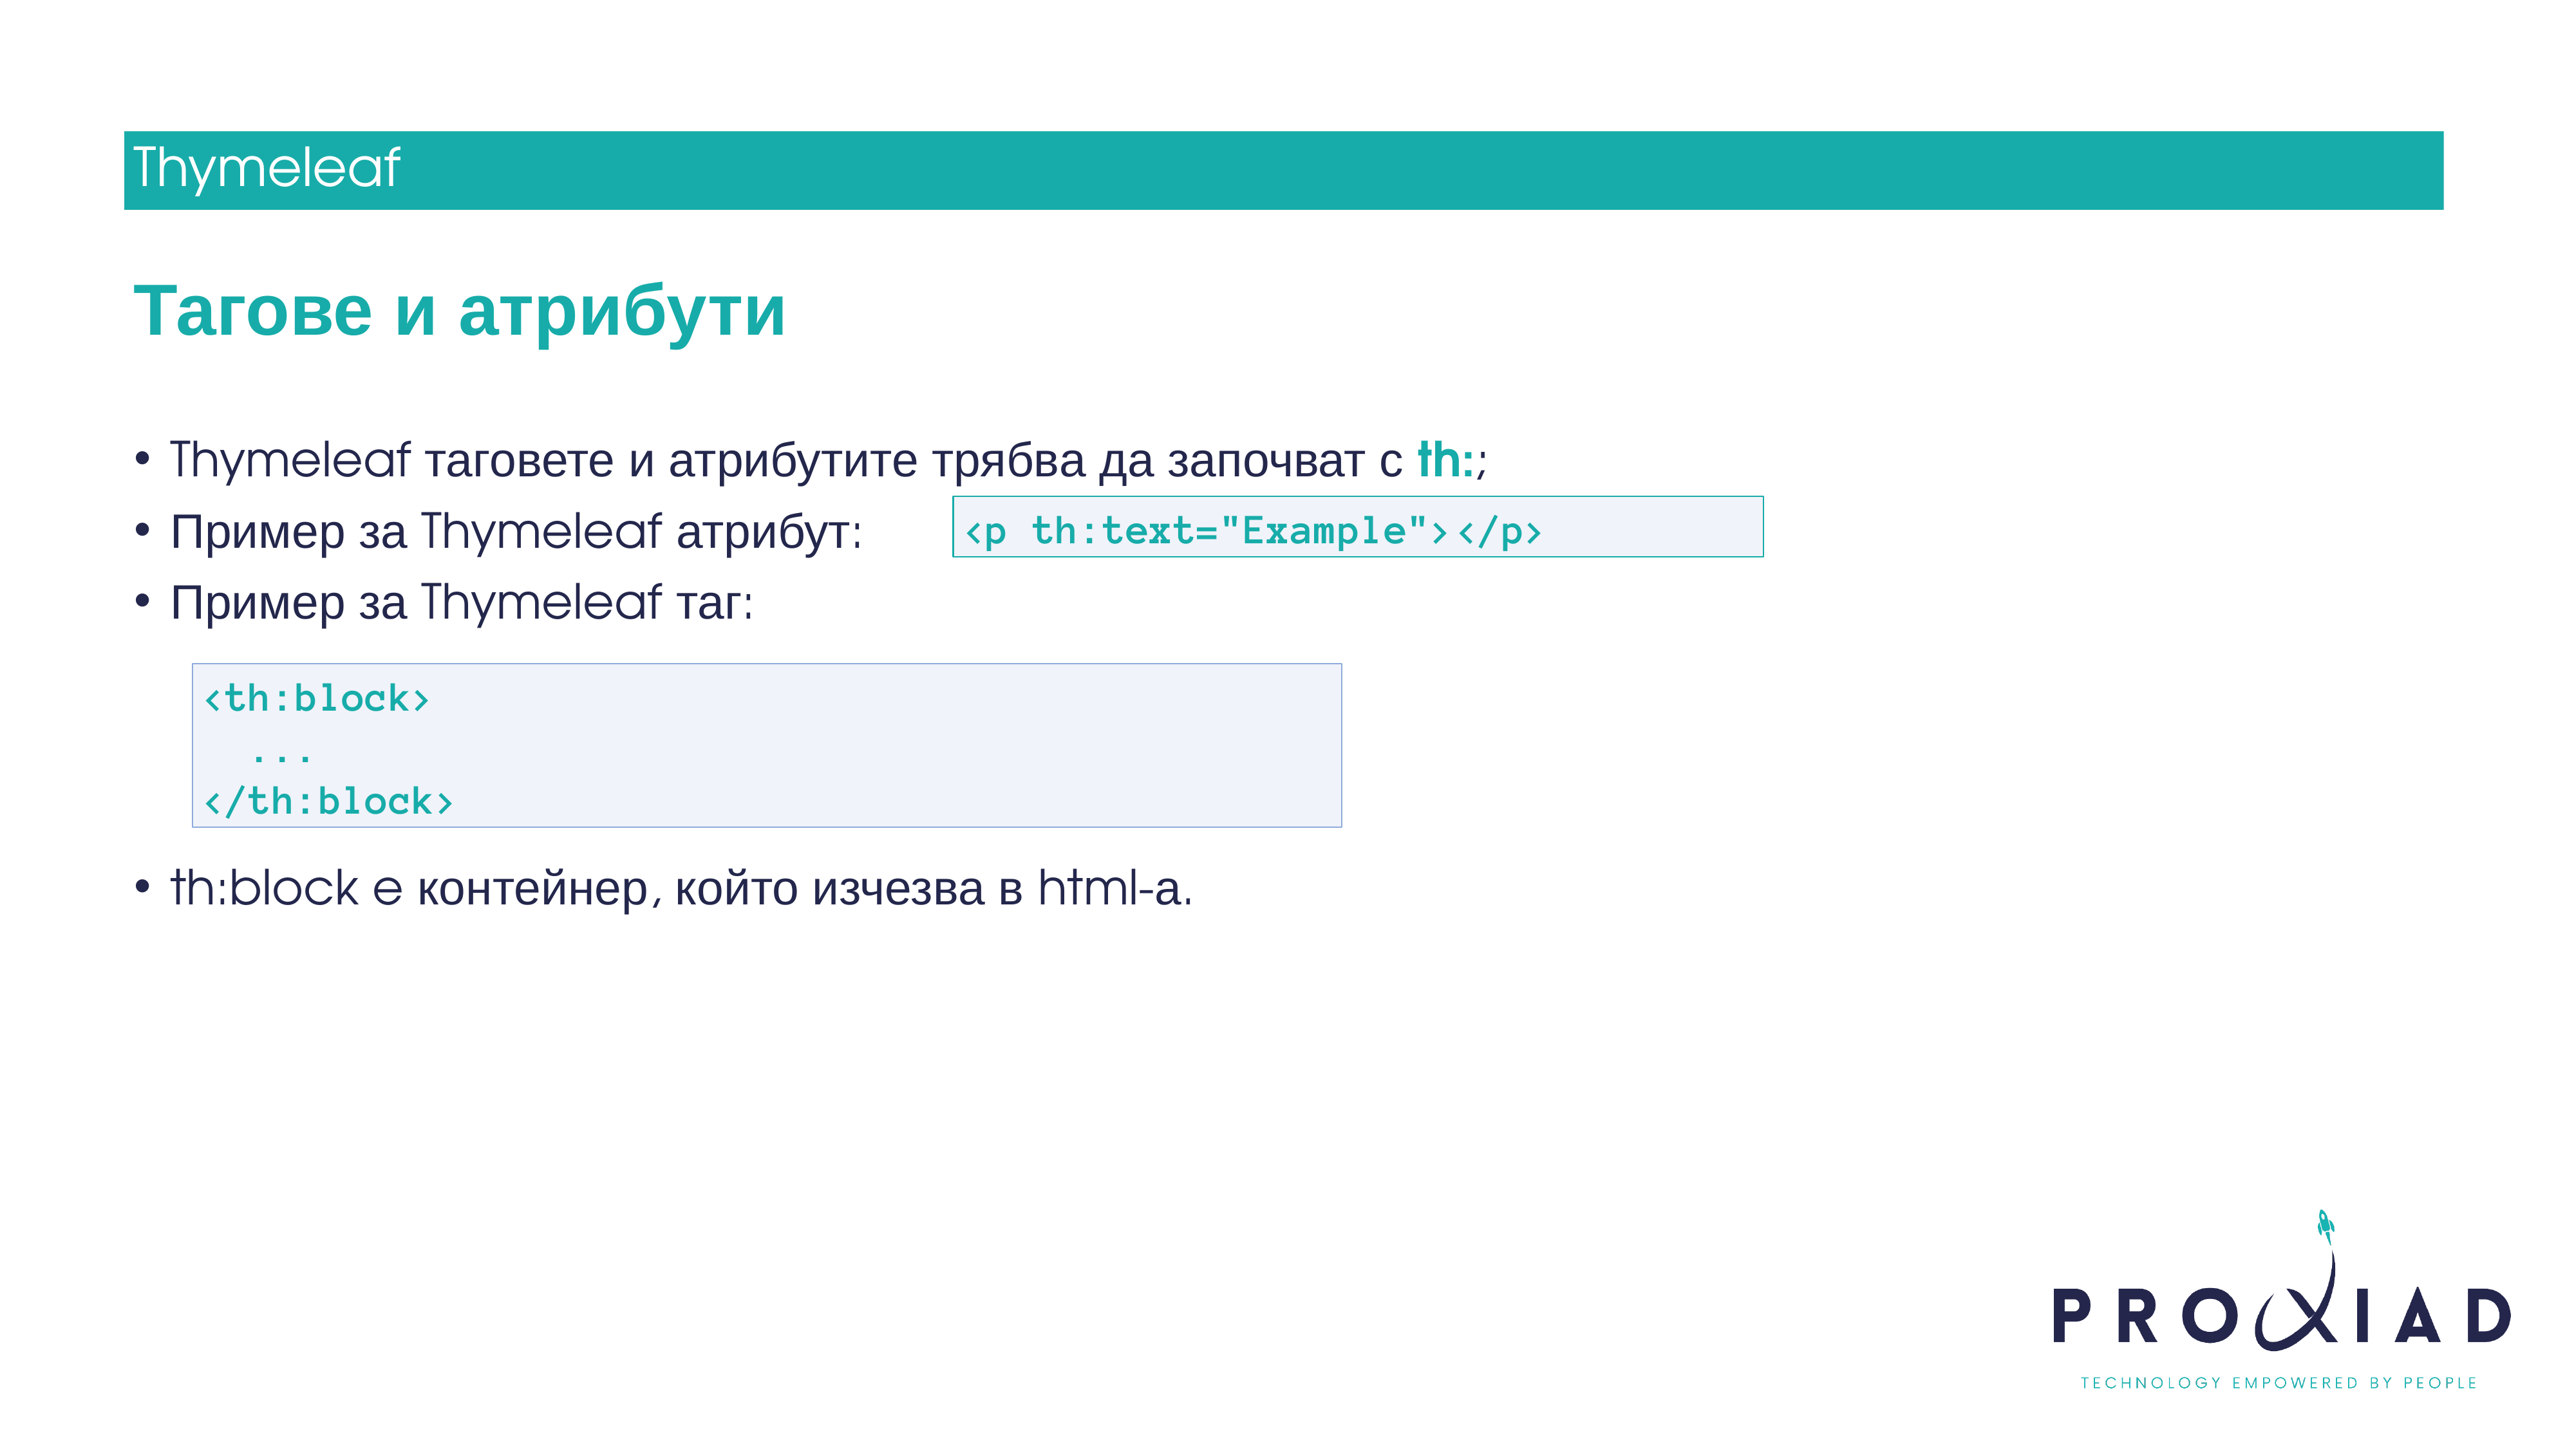

Thymeleaf
Тагове и атрибути
Thymeleaf таговете и атрибутите трябва да започват с th:;
Пример за Thymeleaf атрибут:
Пример за Thymeleaf таг:

th:block e контейнер, който изчезва в html-а.
<p th:text="Example"></p>
<th:block>
  ...
</th:block>